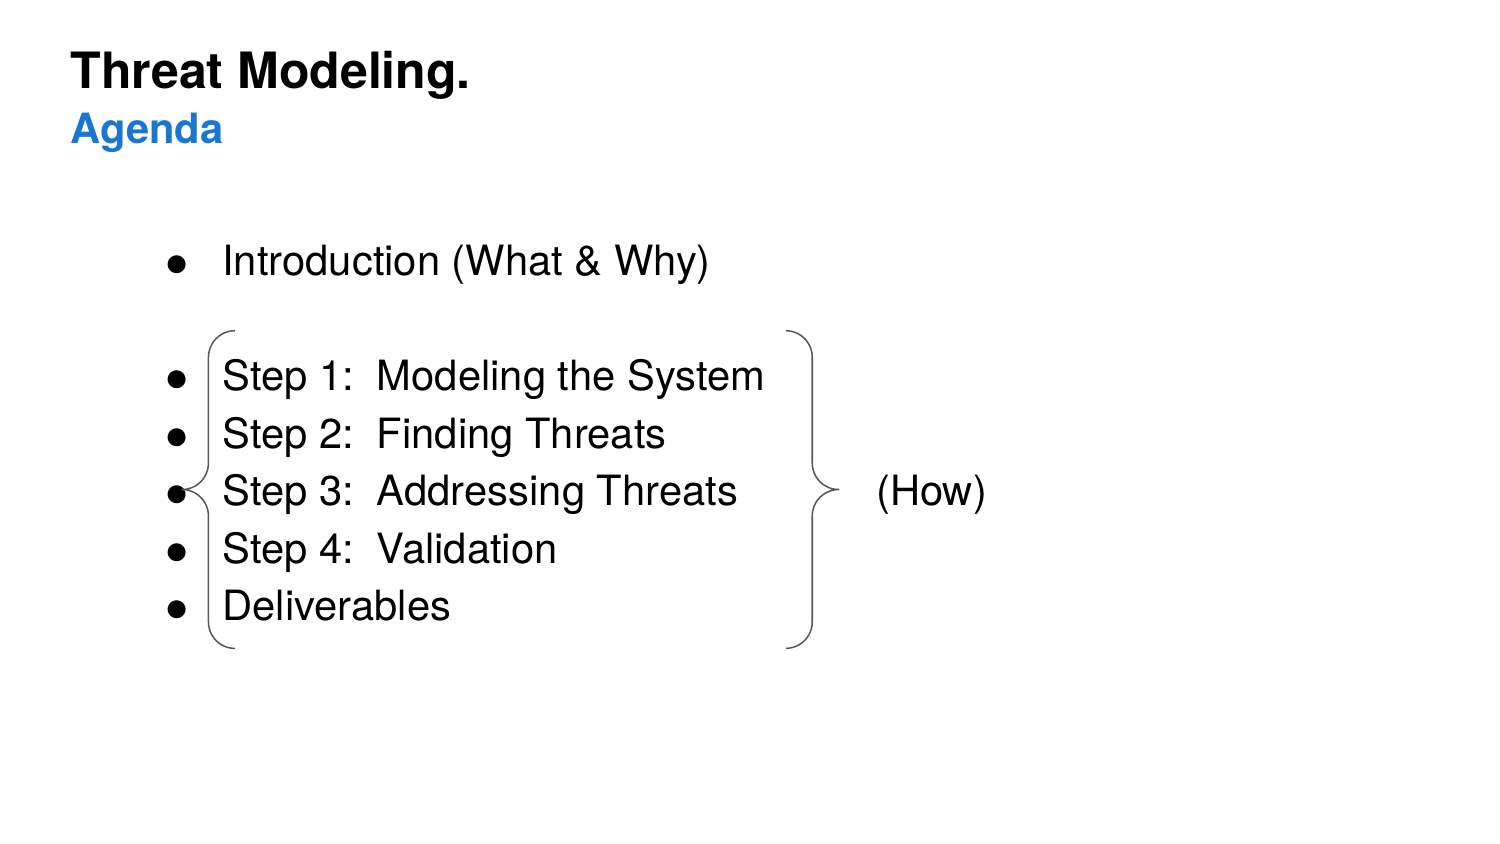

Threat Modeling.
Agenda
Introduction (What & Why)

Step 1:  Modeling the System
Step 2:  Finding Threats
Step 3:  Addressing Threats            (How)
Step 4:  Validation
Deliverables